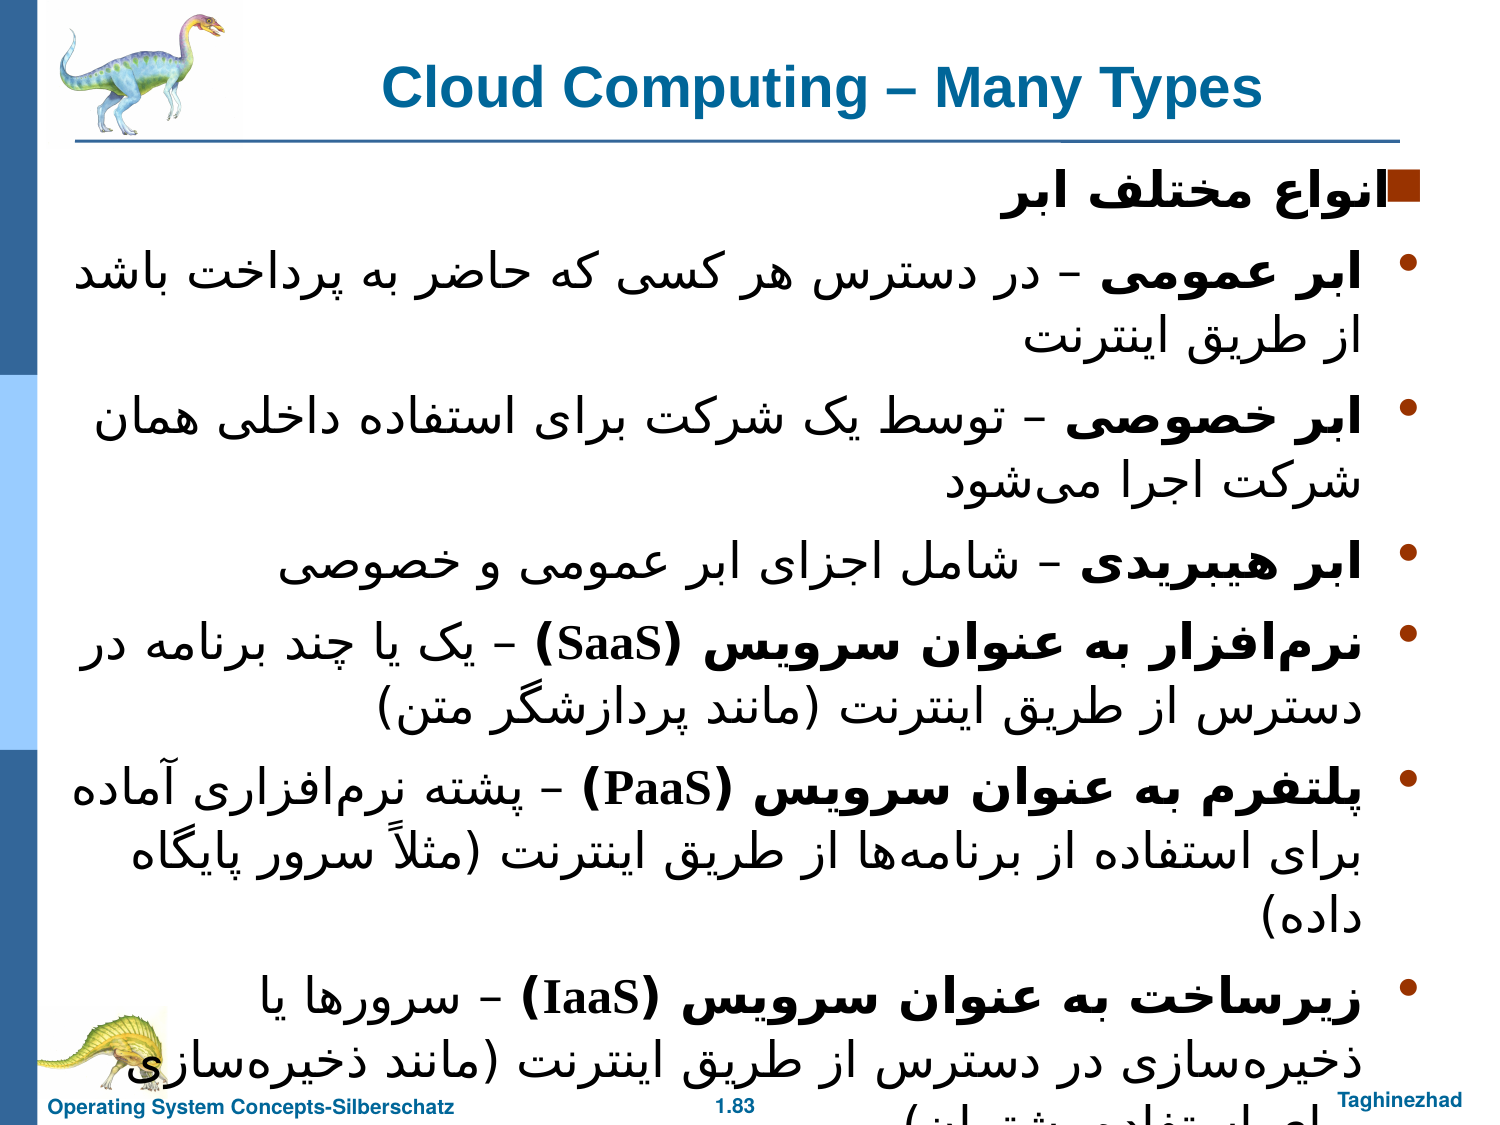

Cloud Computing – Many Types
انواع مختلف ابر
ابر عمومی – در دسترس هر کسی که حاضر به پرداخت باشد از طریق اینترنت
ابر خصوصی – توسط یک شرکت برای استفاده داخلی همان شرکت اجرا می‌شود
ابر هیبریدی – شامل اجزای ابر عمومی و خصوصی
نرم‌افزار به عنوان سرویس (SaaS) – یک یا چند برنامه در دسترس از طریق اینترنت (مانند پردازشگر متن)
پلتفرم به عنوان سرویس (PaaS) – پشته نرم‌افزاری آماده برای استفاده از برنامه‌ها از طریق اینترنت (مثلاً سرور پایگاه داده)
زیرساخت به عنوان سرویس (IaaS) – سرورها یا ذخیره‌سازی در دسترس از طریق اینترنت (مانند ذخیره‌سازی برای استفاده پشتیبان)